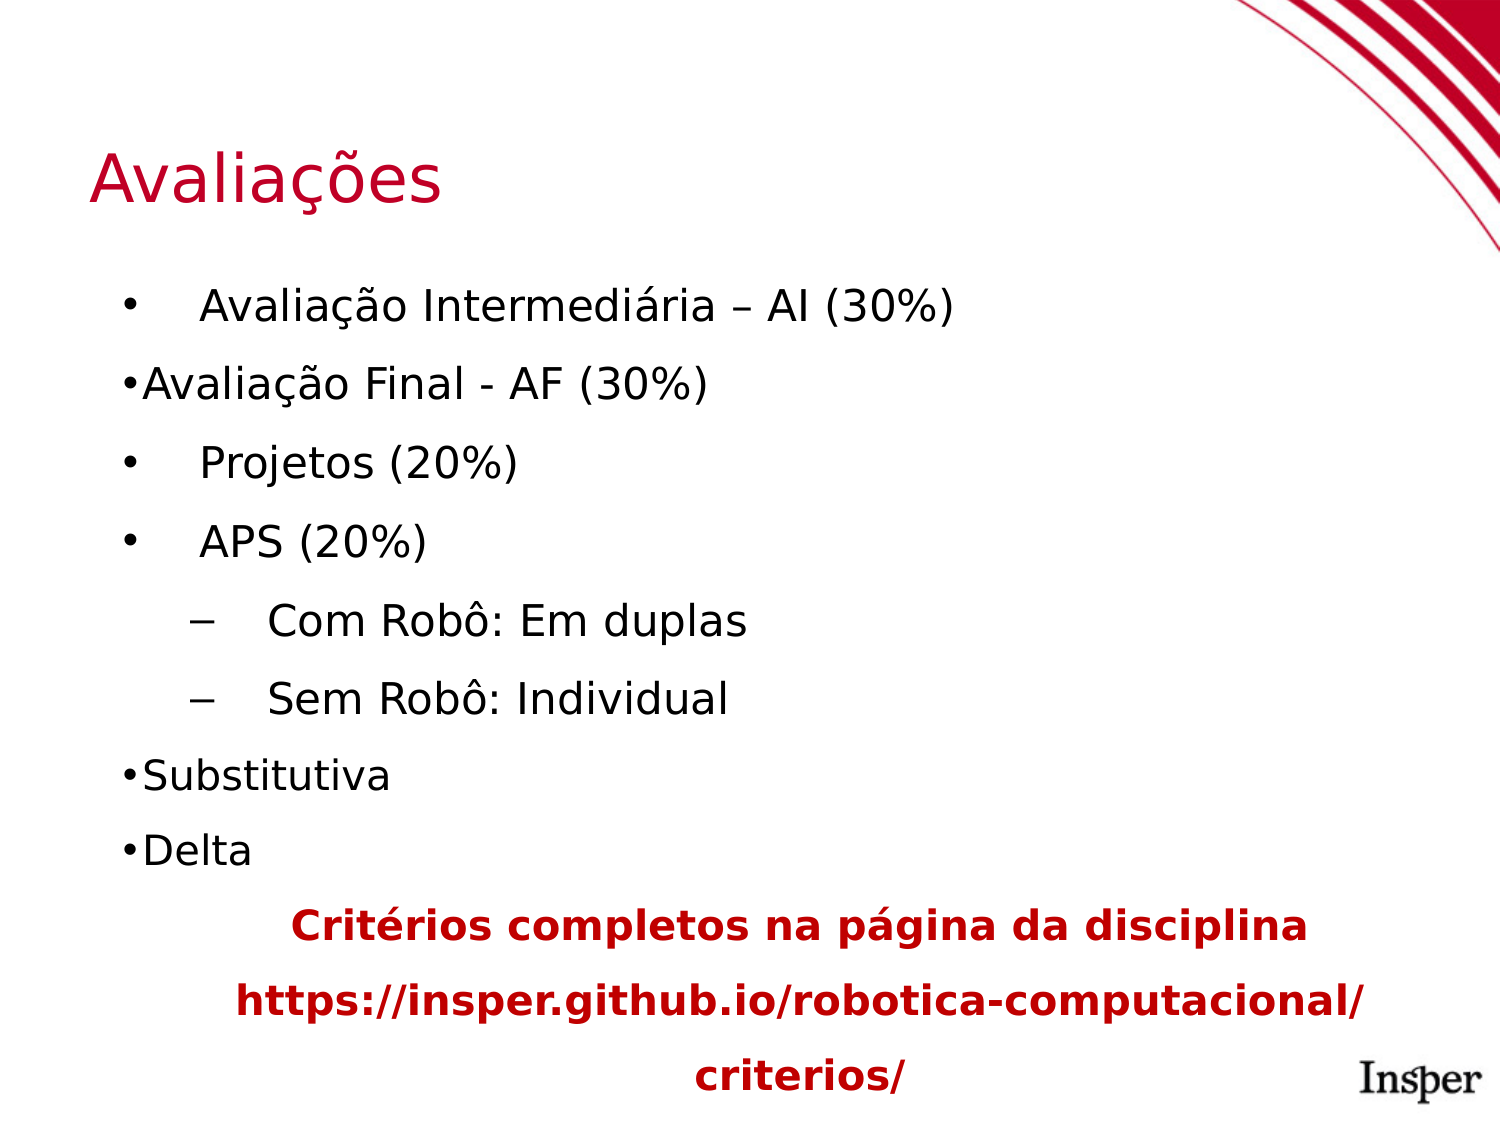

# Avaliações
Avaliação Intermediária – AI (30%)
Avaliação Final - AF (30%)
Projetos (20%)
APS (20%)
Com Robô: Em duplas
Sem Robô: Individual
Substitutiva
Delta
Critérios completos na página da disciplina
https://insper.github.io/robotica-computacional/criterios/